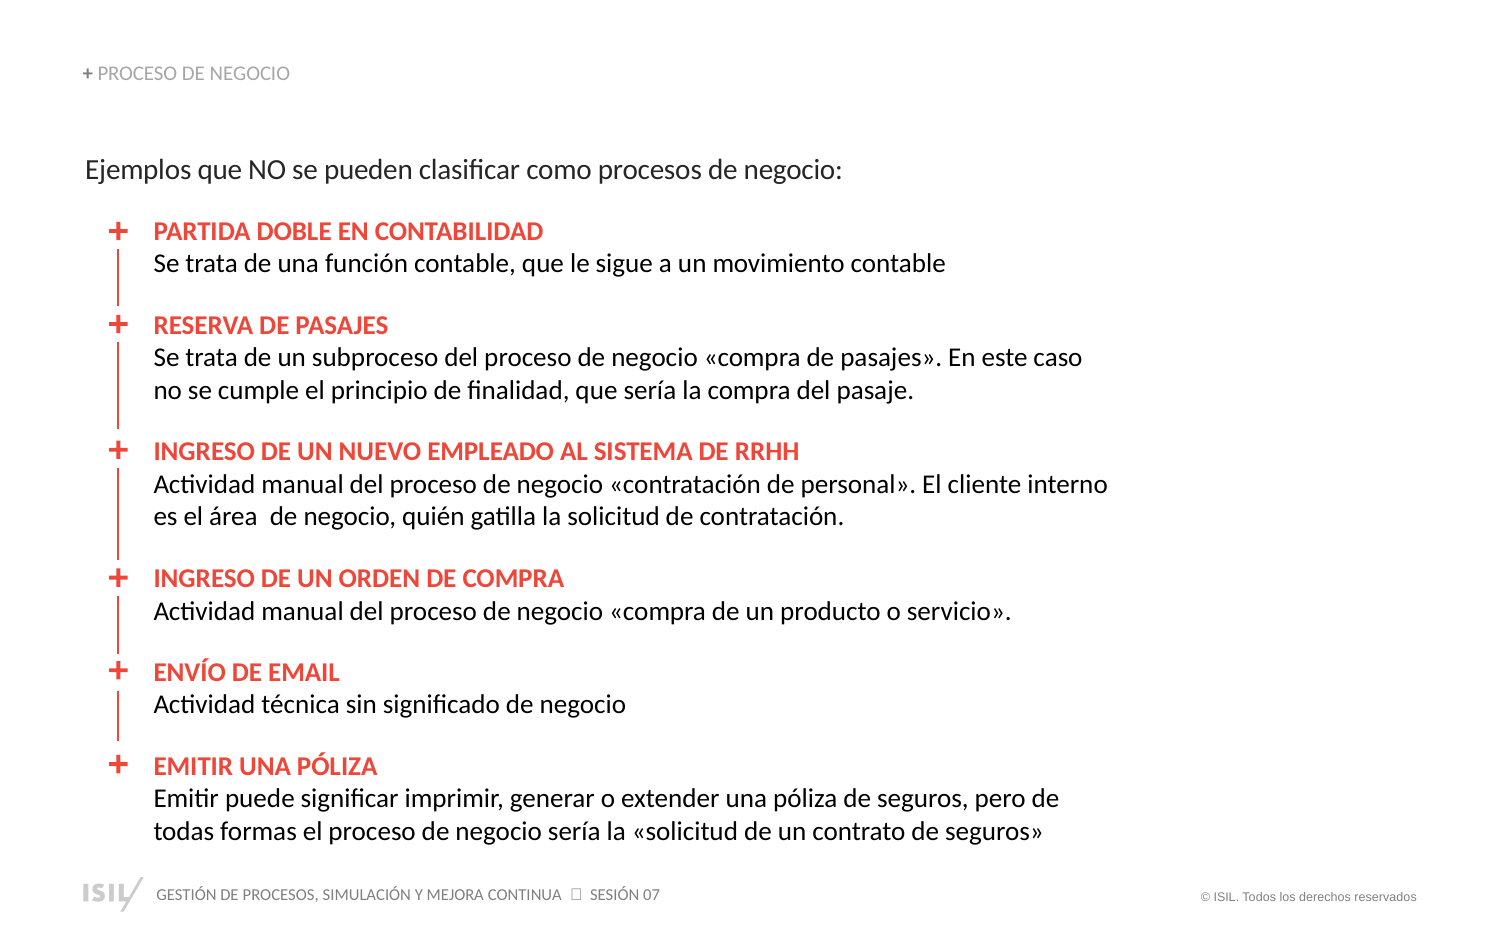

+ PROCESO DE NEGOCIO
Ejemplos que NO se pueden clasificar como procesos de negocio:
PARTIDA DOBLE EN CONTABILIDAD
Se trata de una función contable, que le sigue a un movimiento contable

RESERVA DE PASAJES
Se trata de un subproceso del proceso de negocio «compra de pasajes». En este caso no se cumple el principio de finalidad, que sería la compra del pasaje.

INGRESO DE UN NUEVO EMPLEADO AL SISTEMA DE RRHH
Actividad manual del proceso de negocio «contratación de personal». El cliente interno es el área  de negocio, quién gatilla la solicitud de contratación.

INGRESO DE UN ORDEN DE COMPRA
Actividad manual del proceso de negocio «compra de un producto o servicio».

ENVÍO DE EMAIL
Actividad técnica sin significado de negocio

EMITIR UNA PÓLIZA
Emitir puede significar imprimir, generar o extender una póliza de seguros, pero de todas formas el proceso de negocio sería la «solicitud de un contrato de seguros»